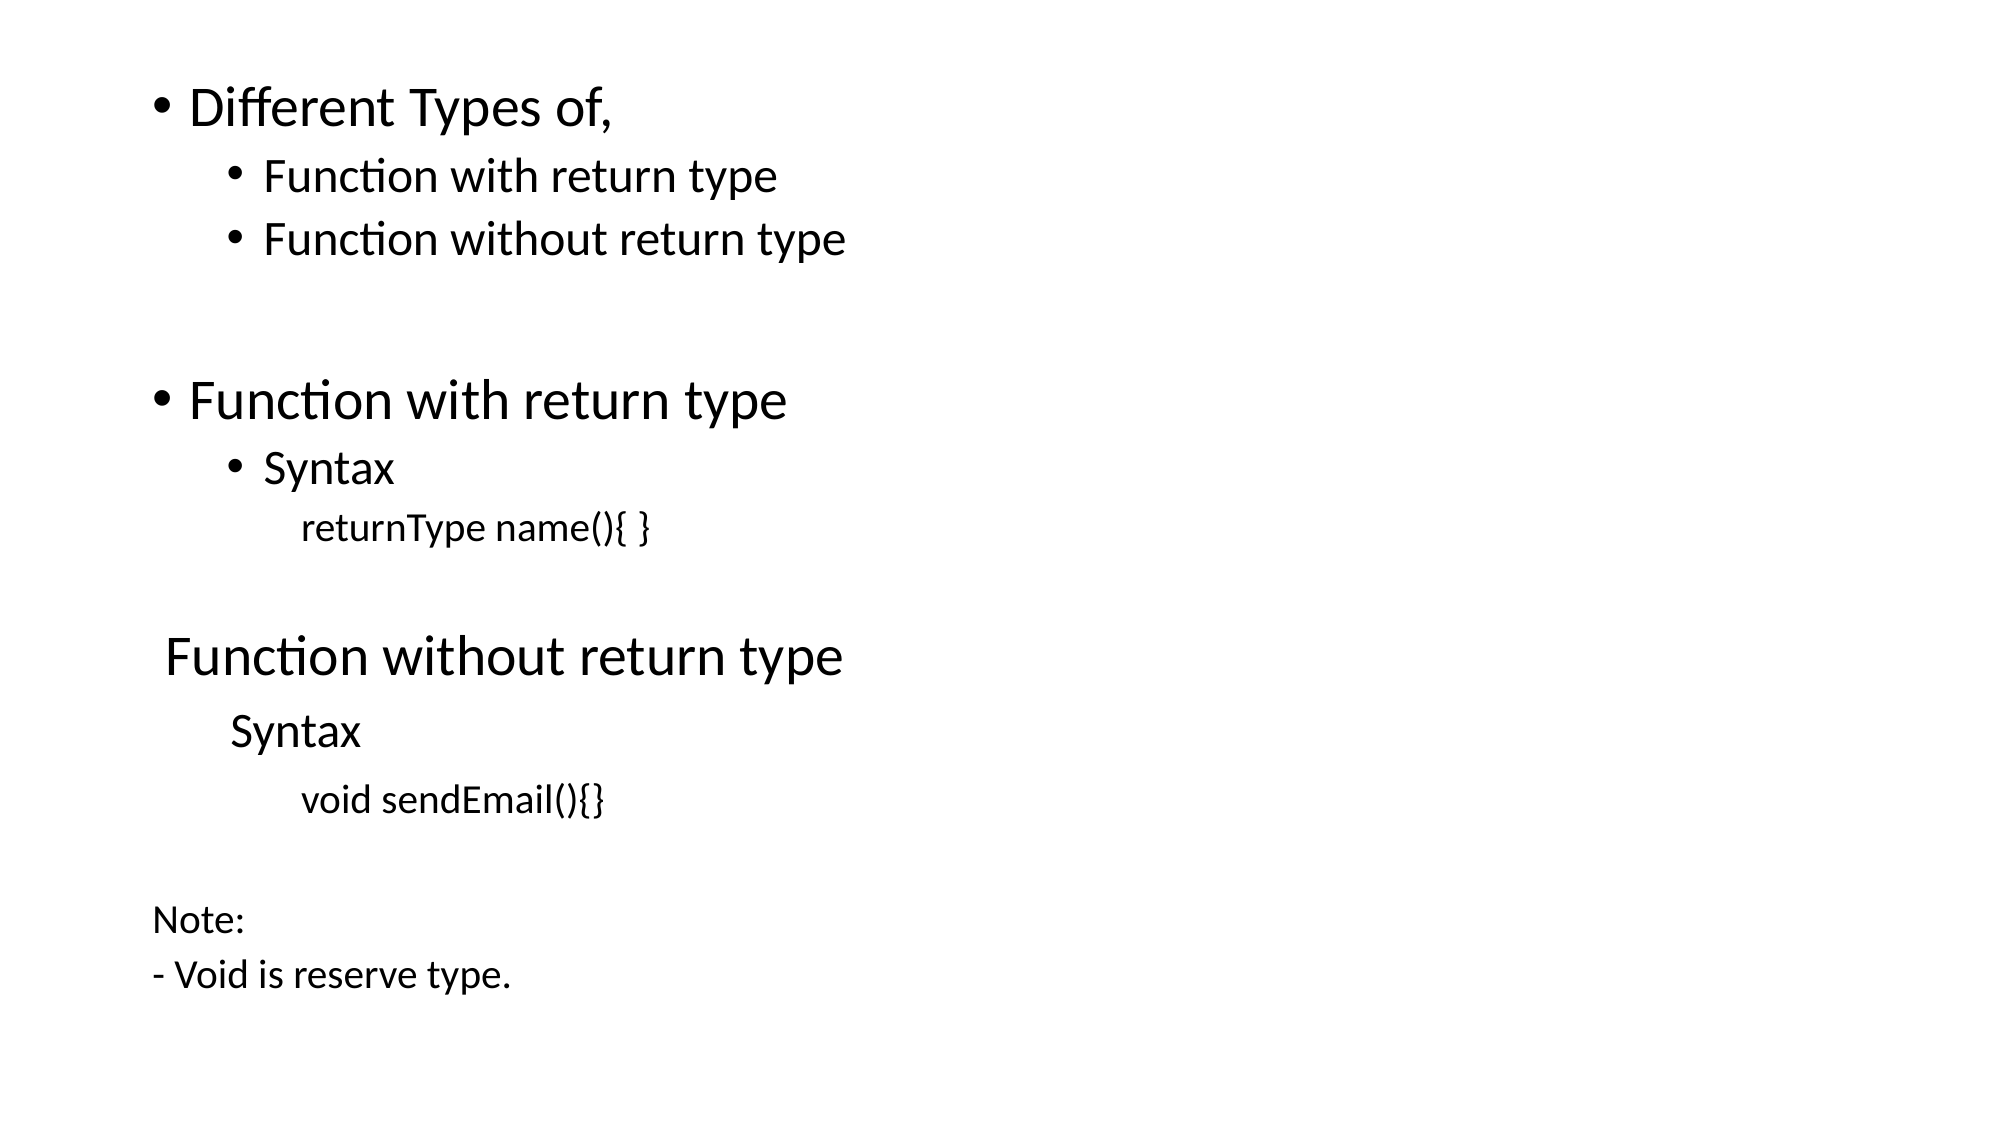

Different Types of,
Function with return type
Function without return type

Function with return type
Syntax
returnType name(){ }

 Function without return type
      Syntax
	void sendEmail(){}

Note:
- Void is reserve type.